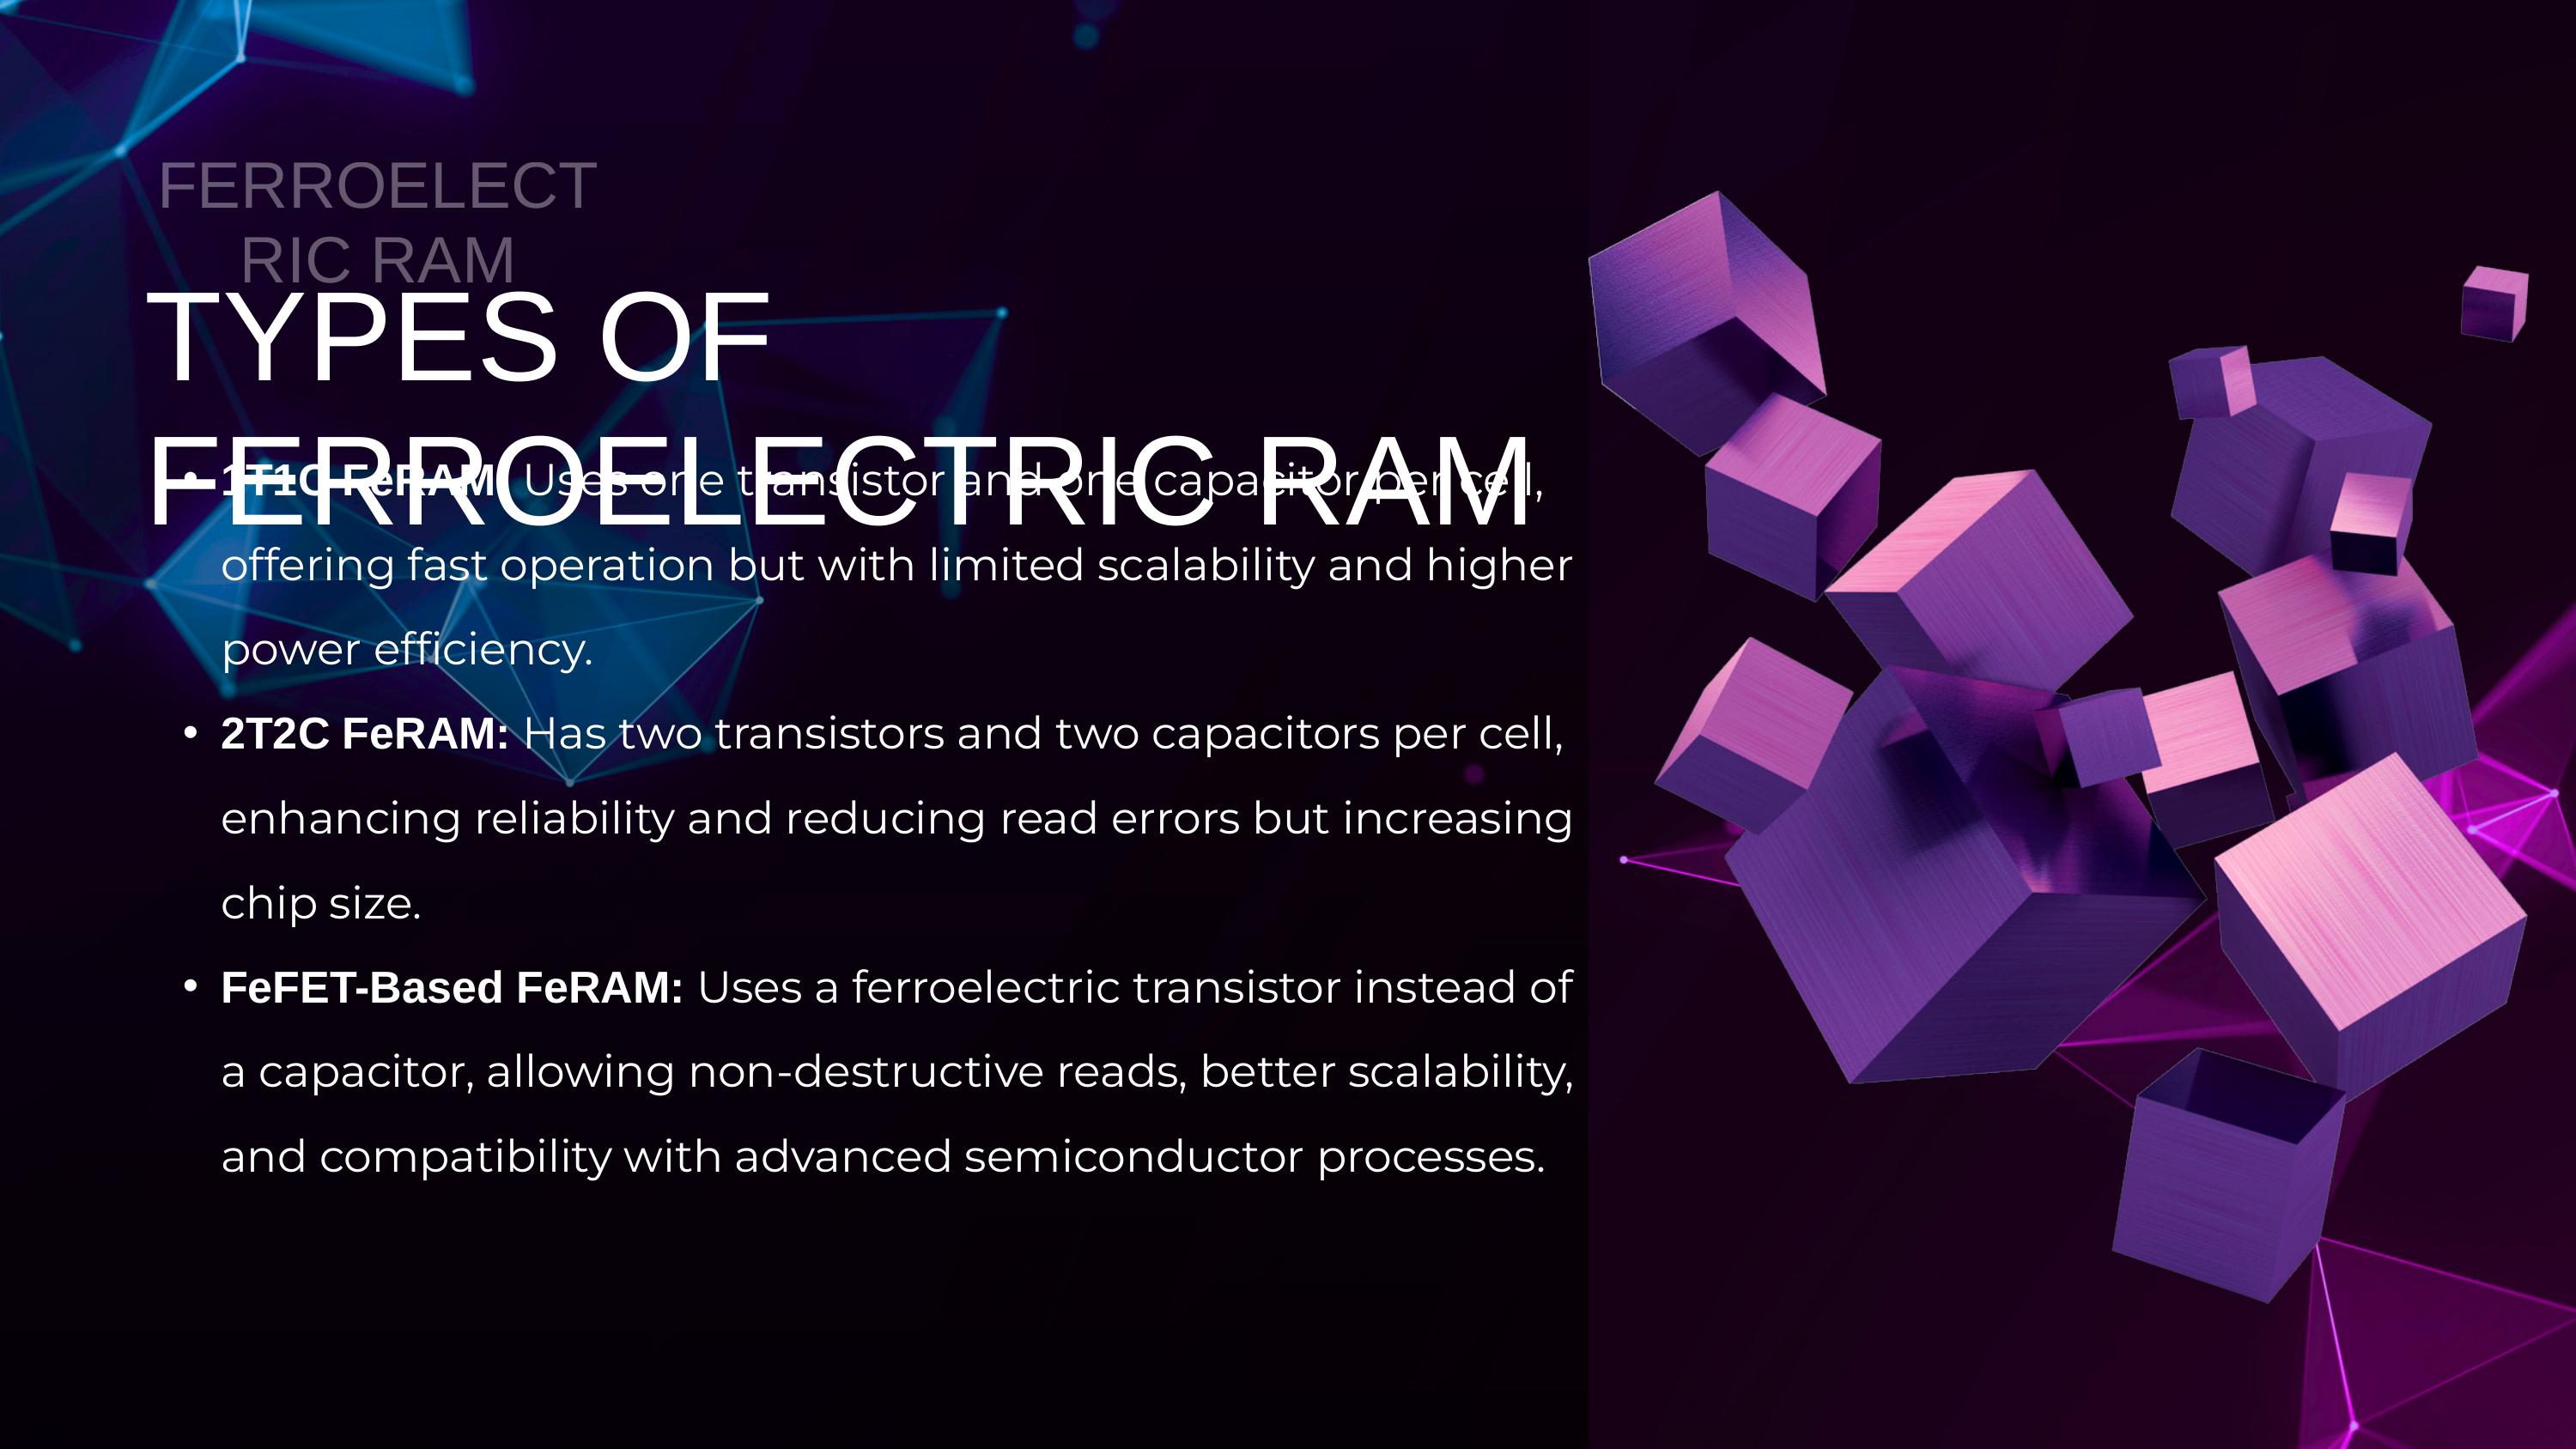

FERROELECTRIC RAM

TYPES OF FERROELECTRIC RAM
1T1C FeRAM: Uses one transistor and one capacitor per cell, offering fast operation but with limited scalability and higher power efficiency.
2T2C FeRAM: Has two transistors and two capacitors per cell, enhancing reliability and reducing read errors but increasing chip size.
FeFET-Based FeRAM: Uses a ferroelectric transistor instead of a capacitor, allowing non-destructive reads, better scalability, and compatibility with advanced semiconductor processes.